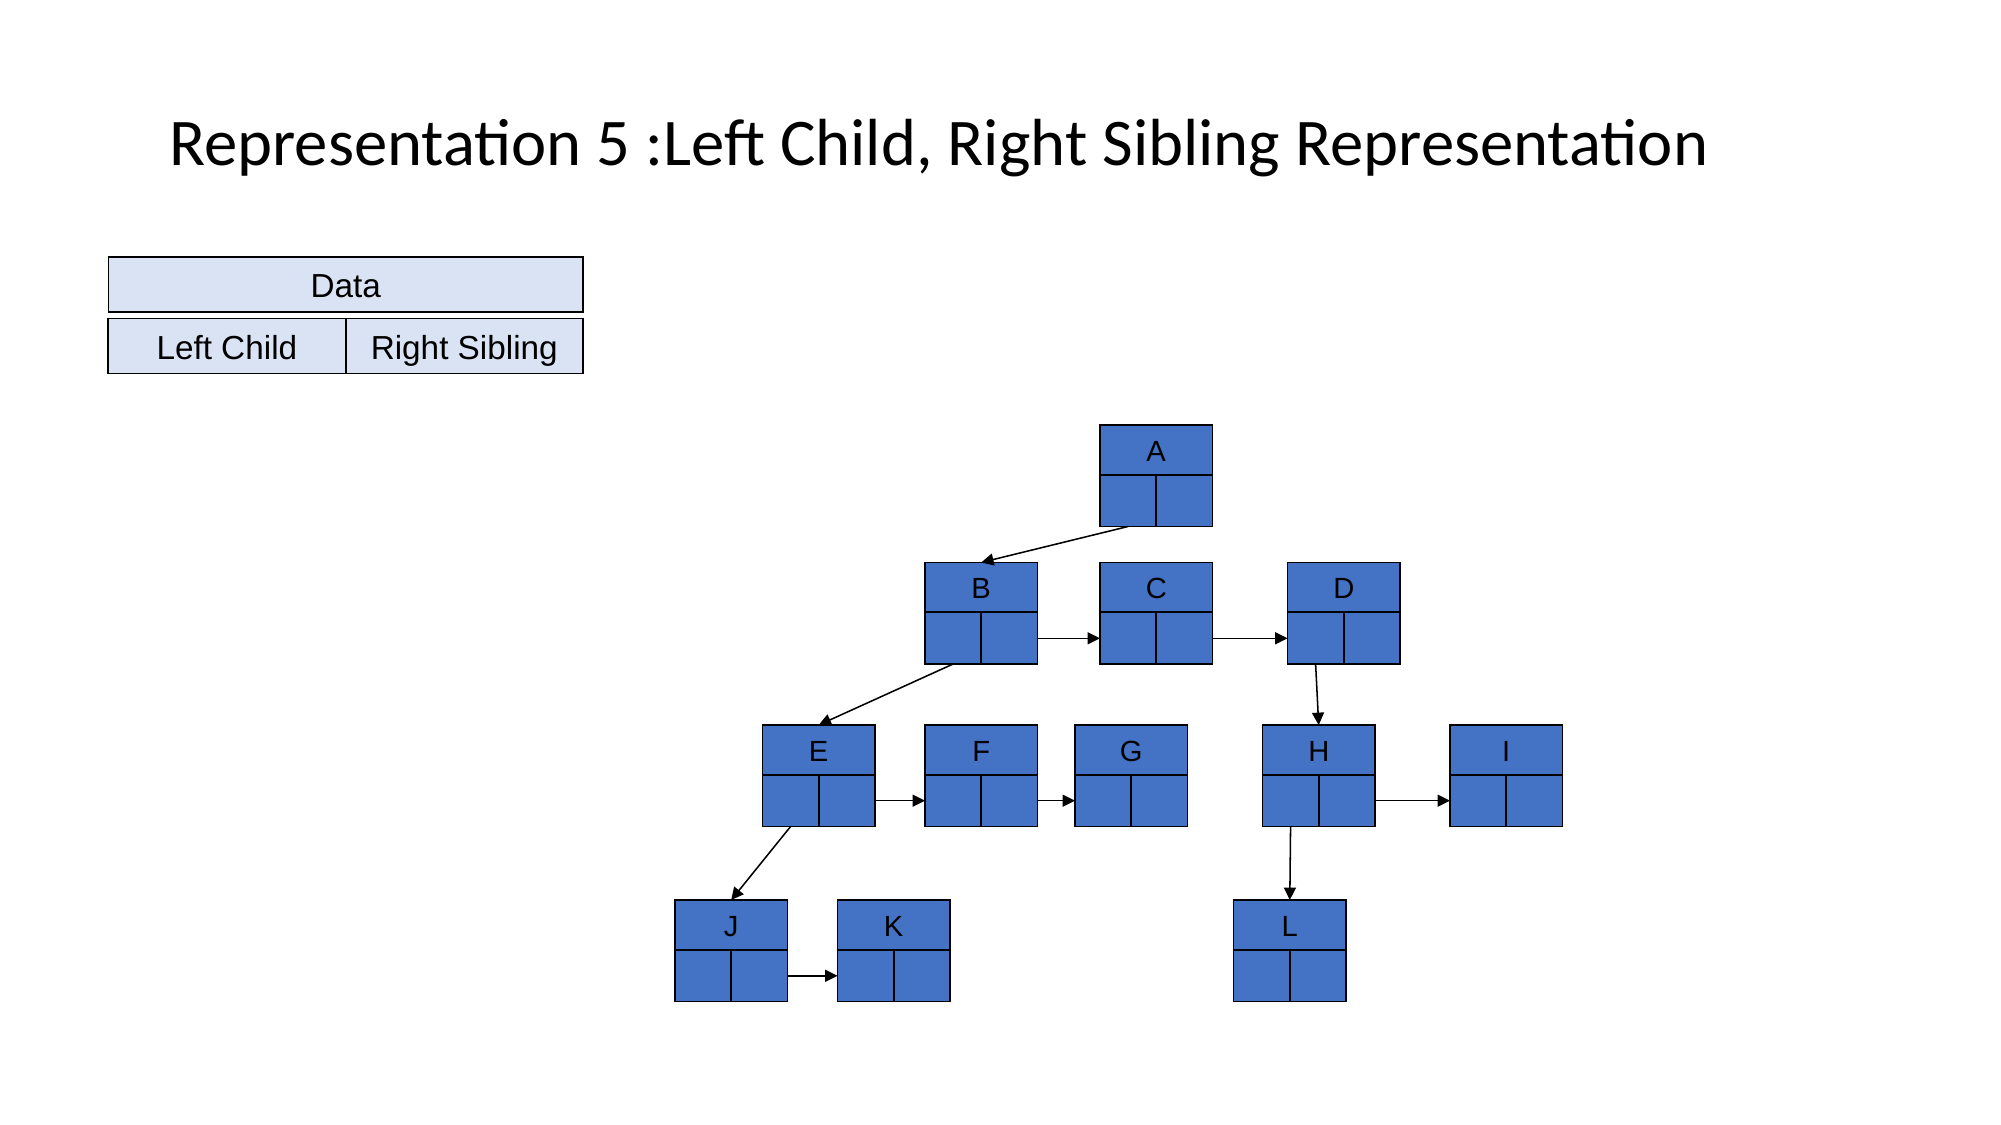

# Representation 5 :Left Child, Right Sibling Representation
Data
Left Child
Right Sibling
A

B

C

D

E

F

G

H

I

J

K

L